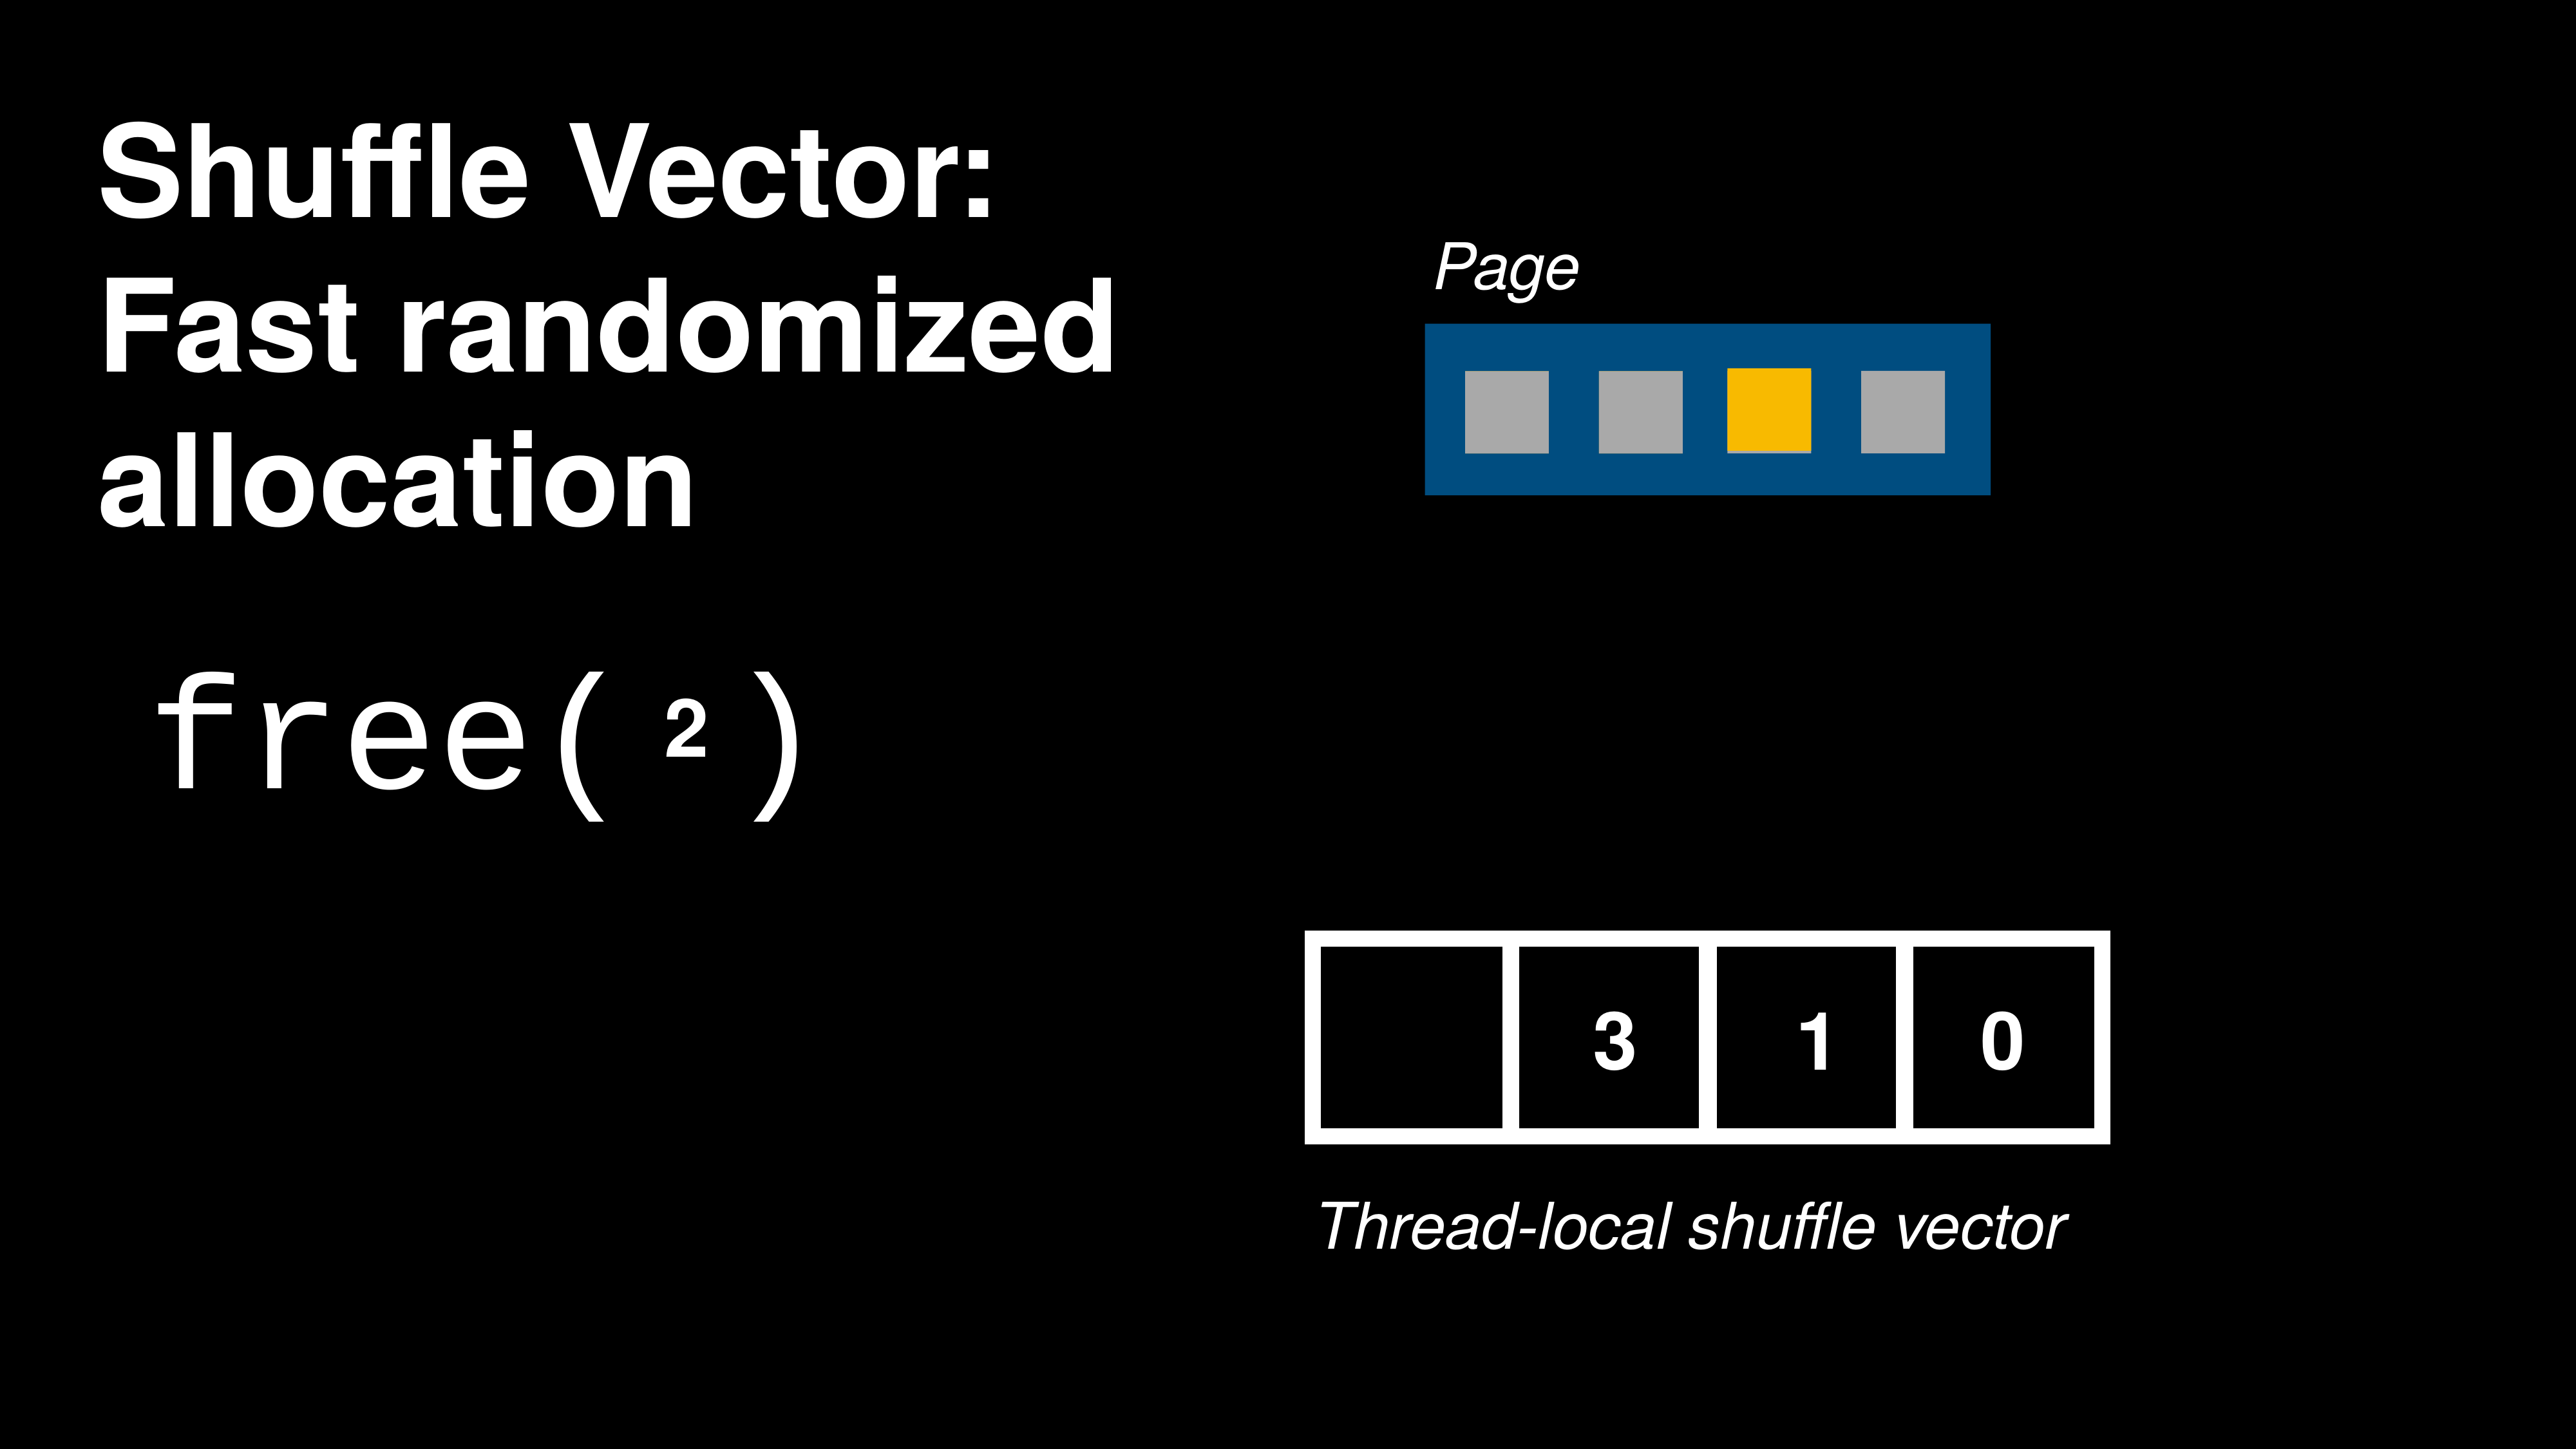

Shuffle Vector: Fast randomized allocation
Page

free( )
2

3
1
0
Thread-local shuffle vector